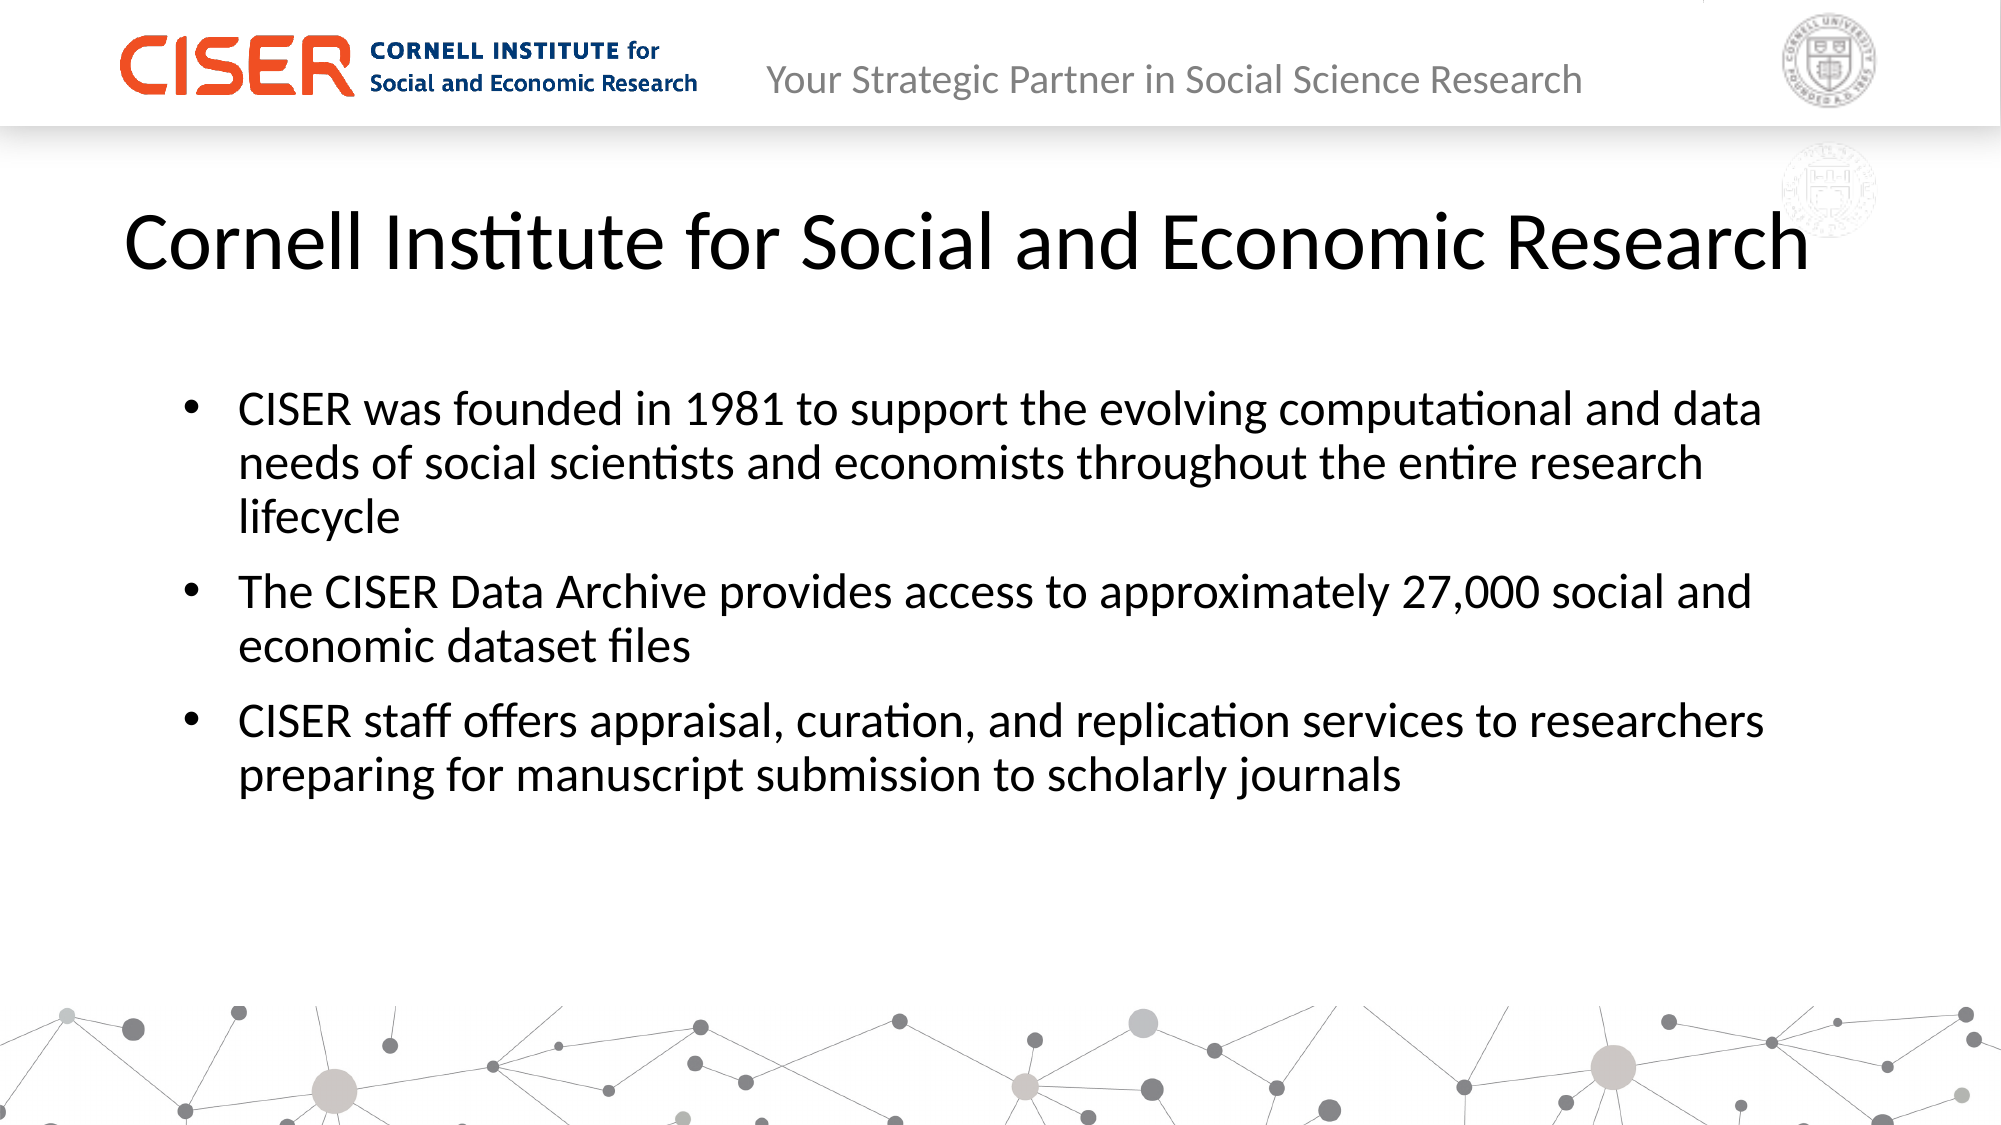

# Cornell Institute for Social and Economic Research
CISER was founded in 1981 to support the evolving computational and data needs of social scientists and economists throughout the entire research lifecycle
The CISER Data Archive provides access to approximately 27,000 social and economic dataset files
CISER staff offers appraisal, curation, and replication services to researchers preparing for manuscript submission to scholarly journals